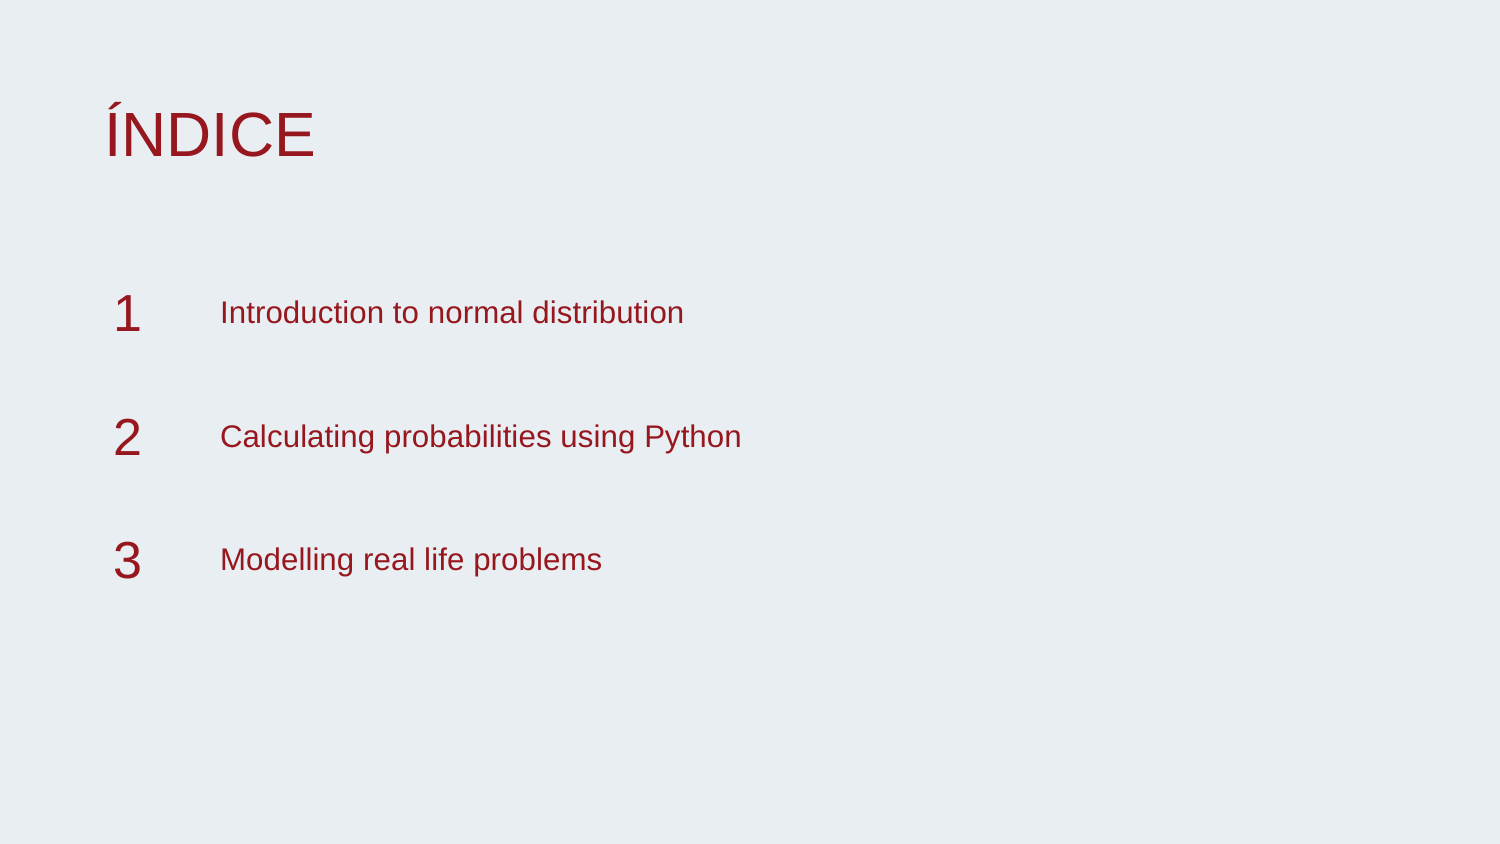

ÍNDICE
1
Introduction to normal distribution
2
Calculating probabilities using Python
3
Modelling real life problems